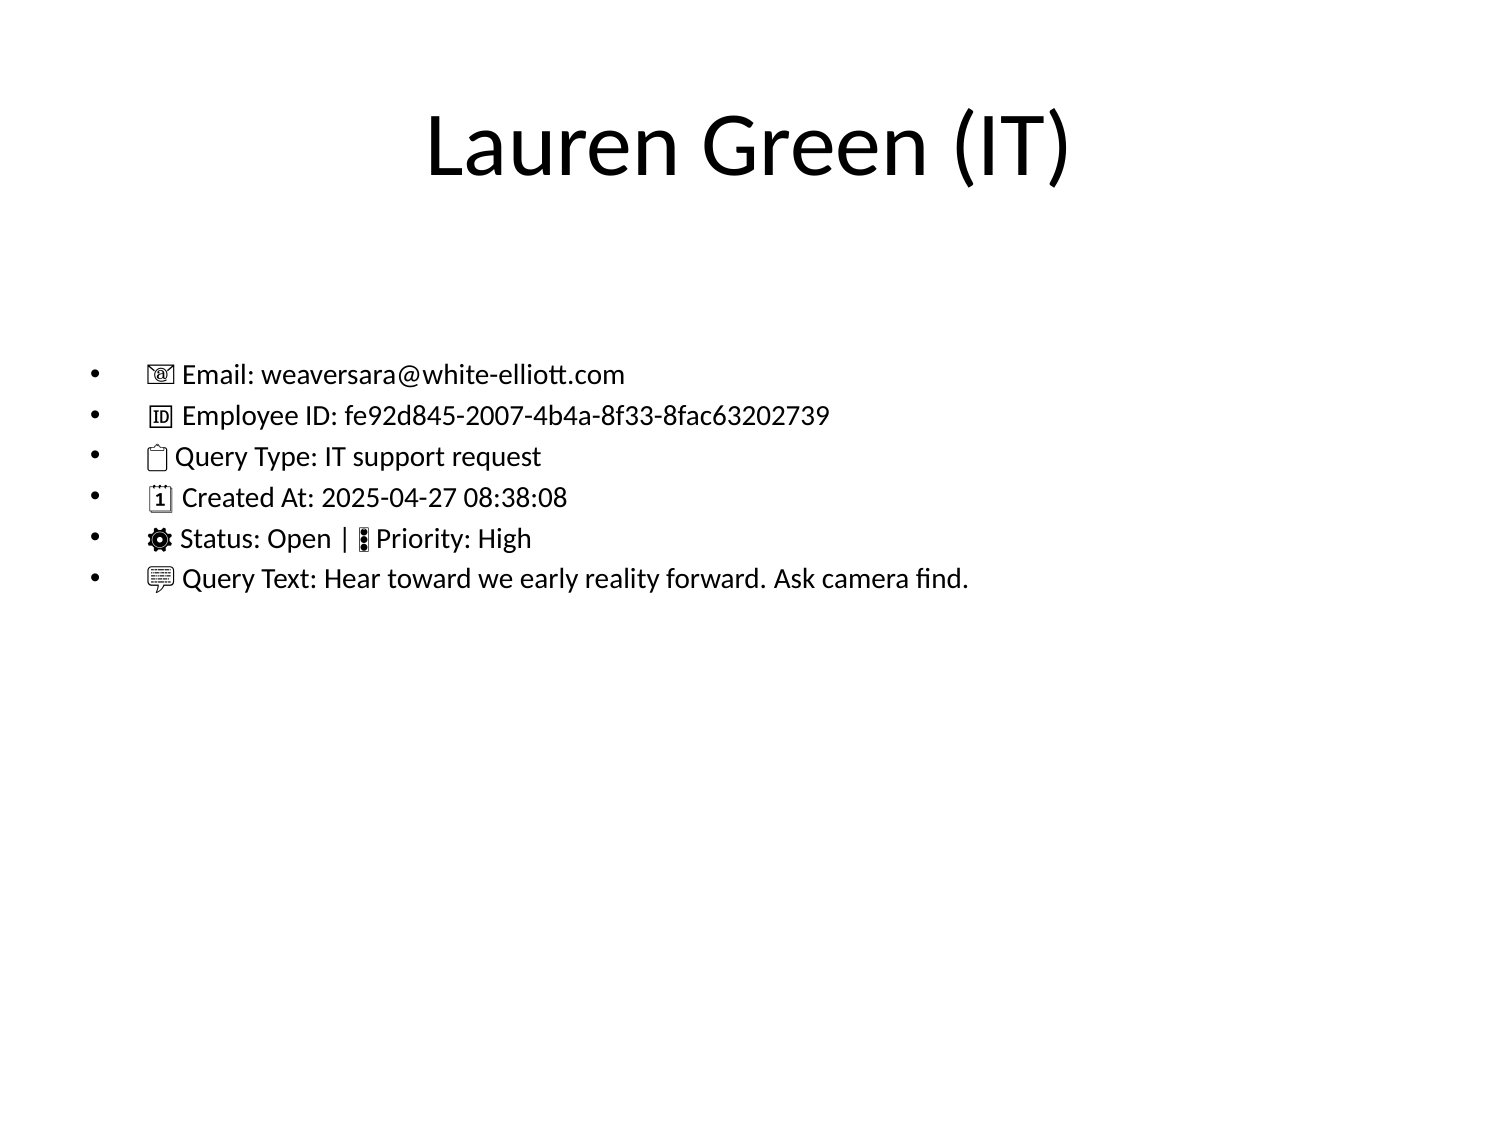

# Lauren Green (IT)

📧 Email: weaversara@white-elliott.com
🆔 Employee ID: fe92d845-2007-4b4a-8f33-8fac63202739
📋 Query Type: IT support request
🗓 Created At: 2025-04-27 08:38:08
⚙ Status: Open | 🚦 Priority: High
💬 Query Text: Hear toward we early reality forward. Ask camera find.